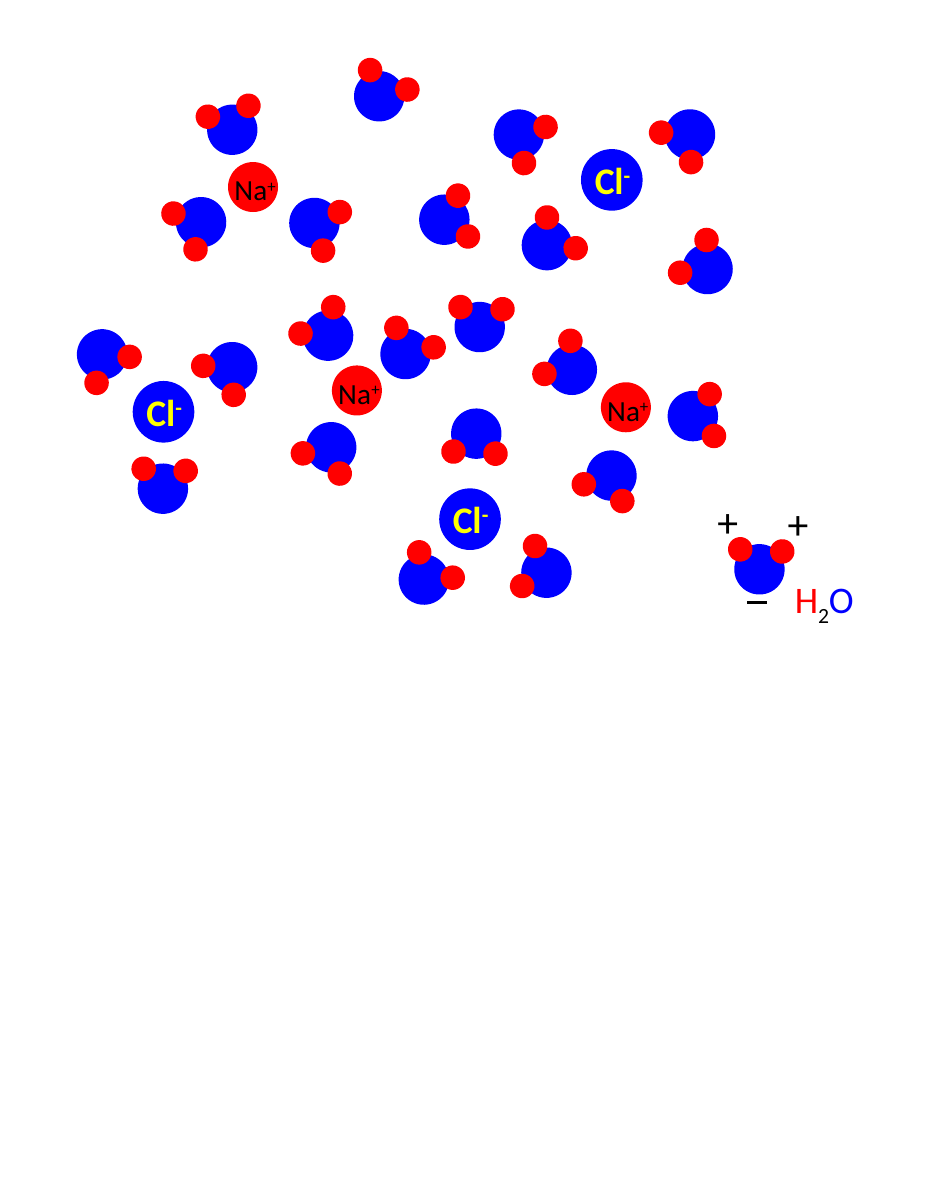

Cl-

Na+

Na+

Cl-

Na+

Cl-
+
+

H2O